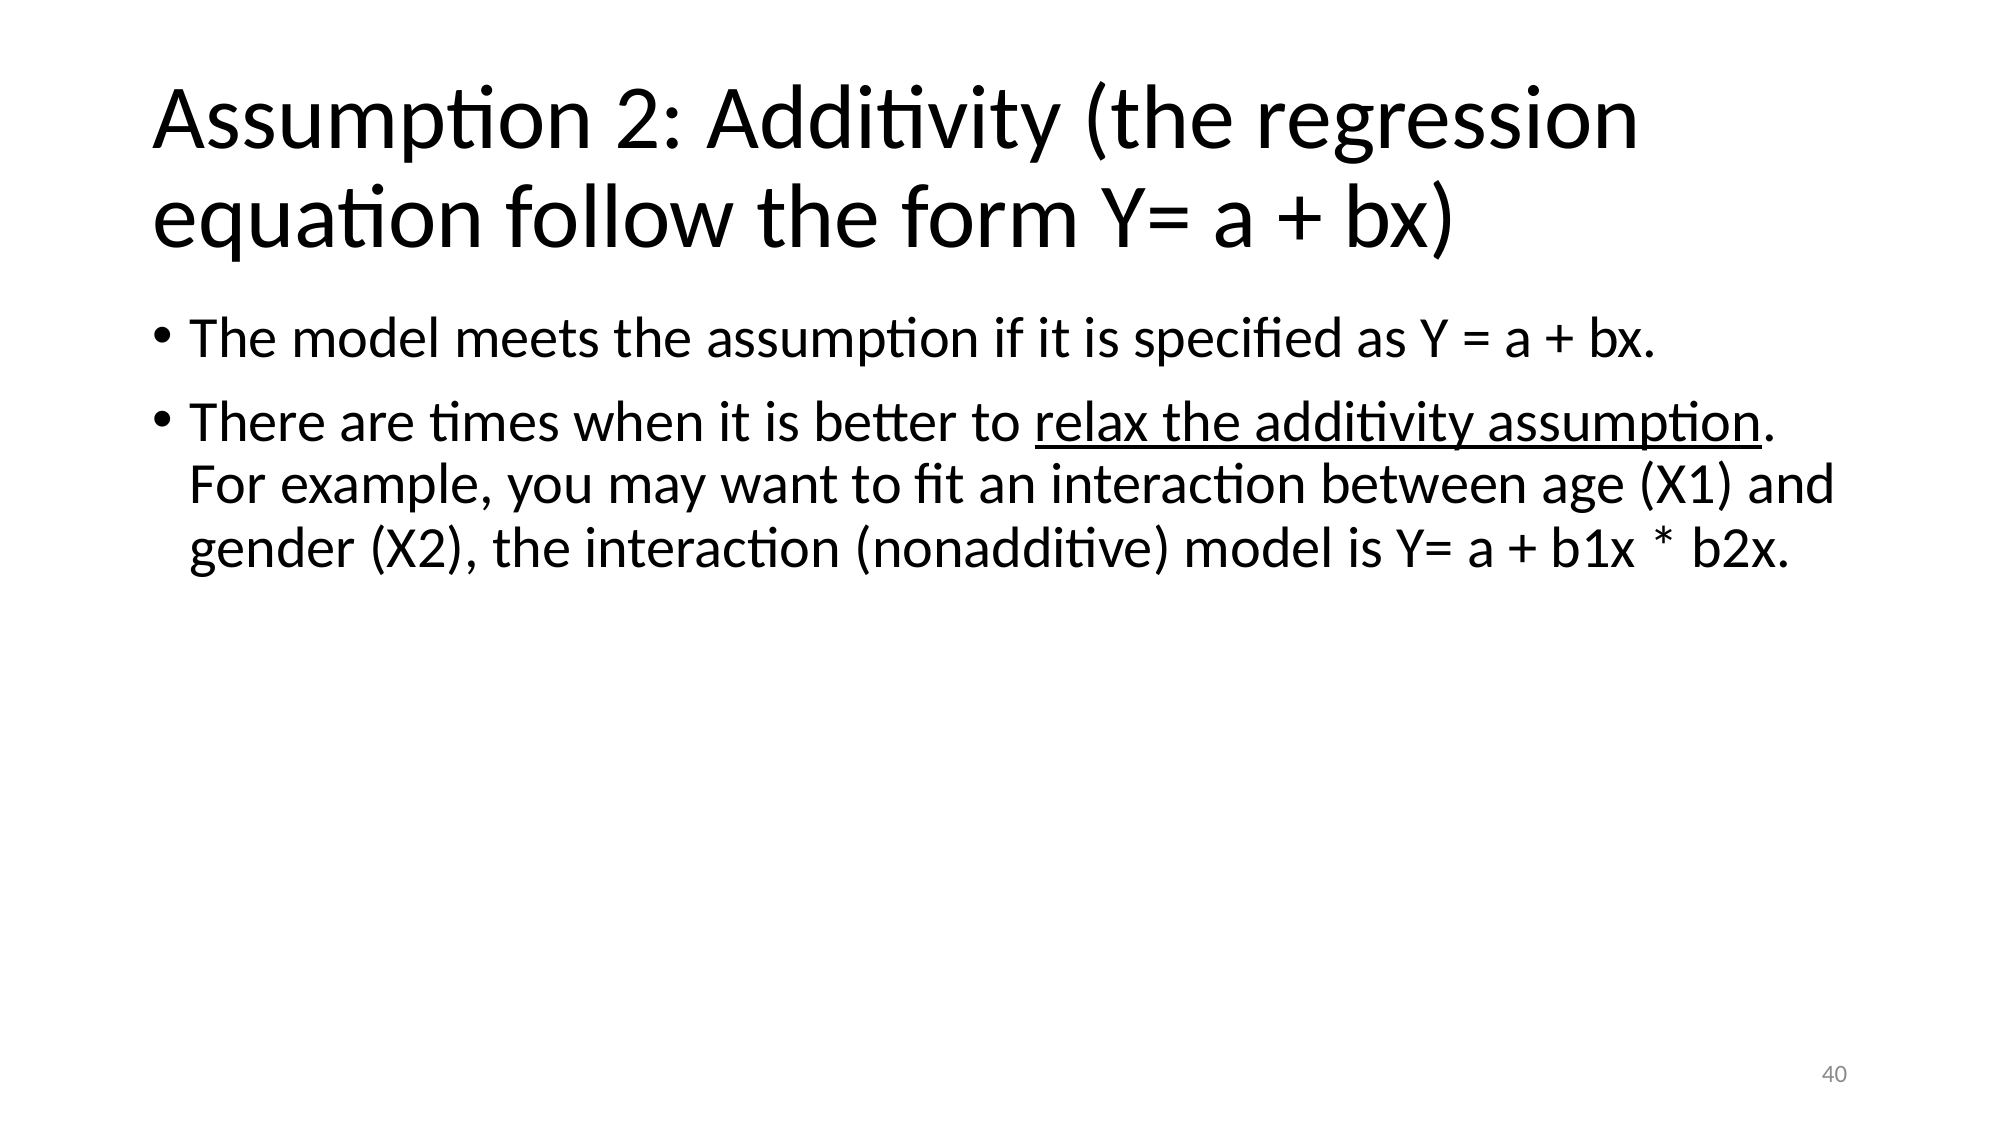

# Assumption 2: Additivity (the regression equation follow the form Y= a + bx)
The model meets the assumption if it is specified as Y = a + bx.
There are times when it is better to relax the additivity assumption. For example, you may want to fit an interaction between age (X1) and gender (X2), the interaction (nonadditive) model is Y= a + b1x * b2x.
40